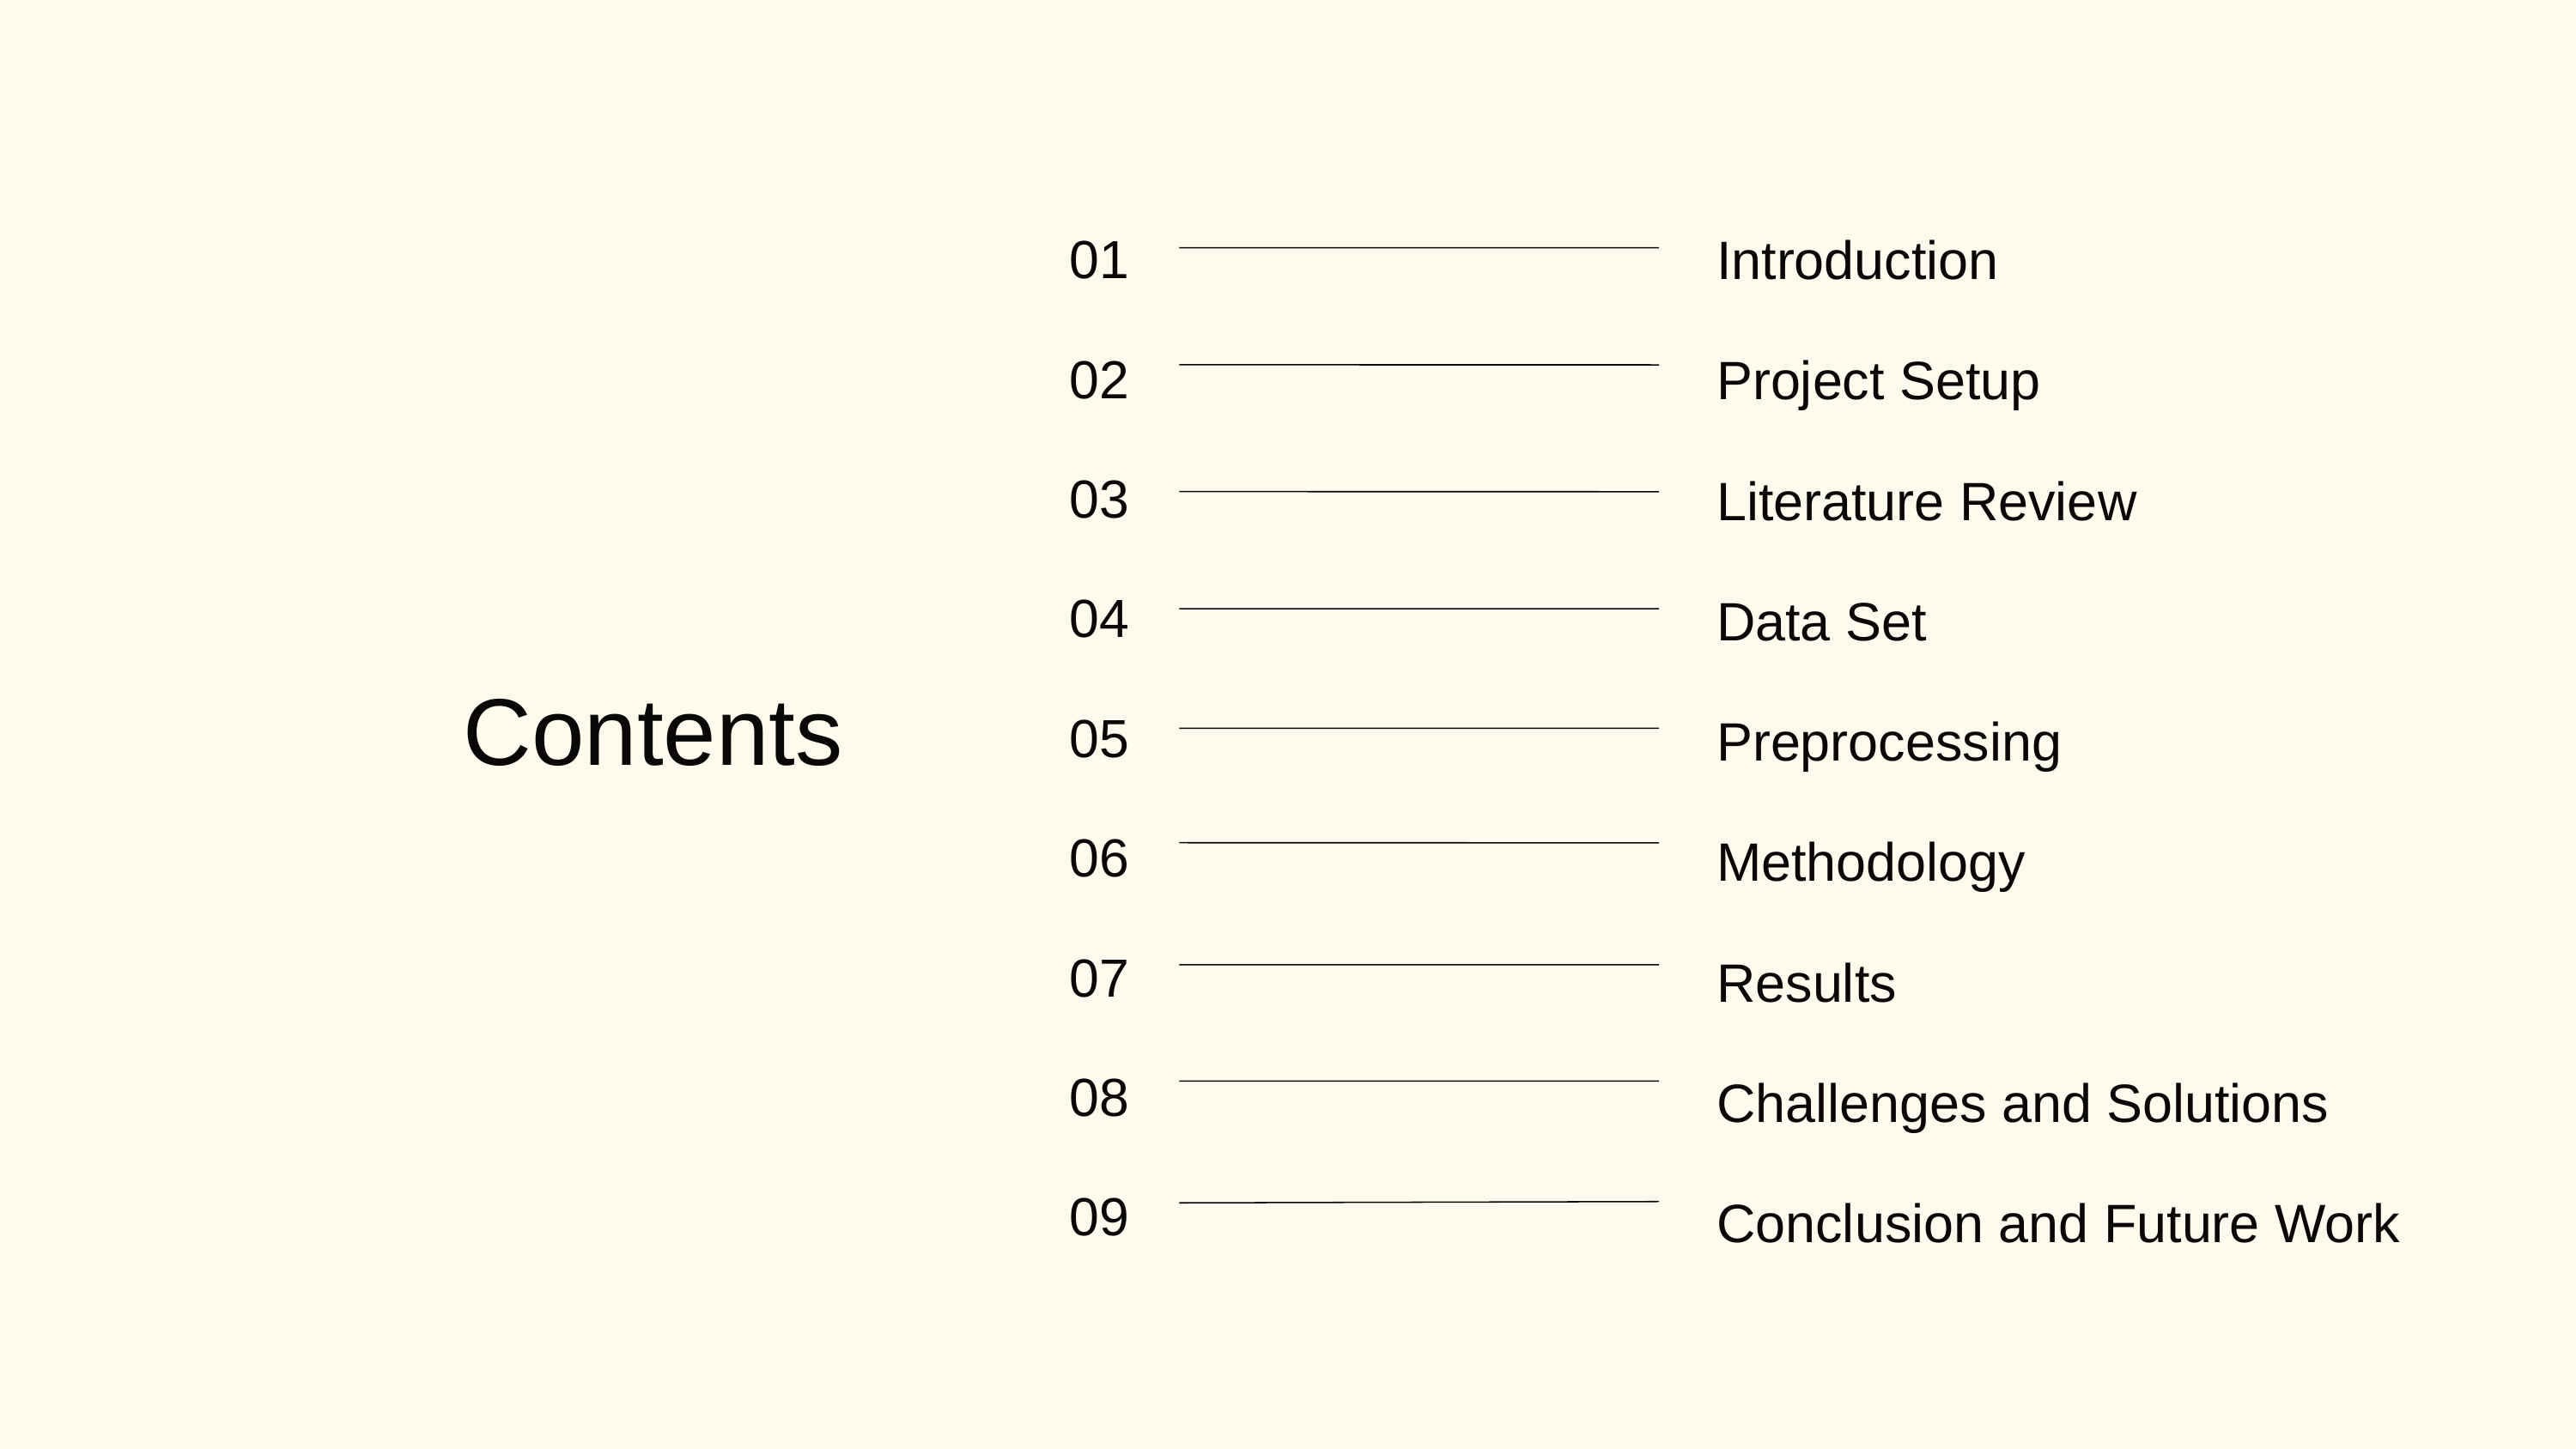

01
02
03
04
05
06
07
08
09
Introduction
Project Setup
Literature Review
Data Set
Preprocessing
Methodology
Results
Challenges and Solutions
Conclusion and Future Work

Contents